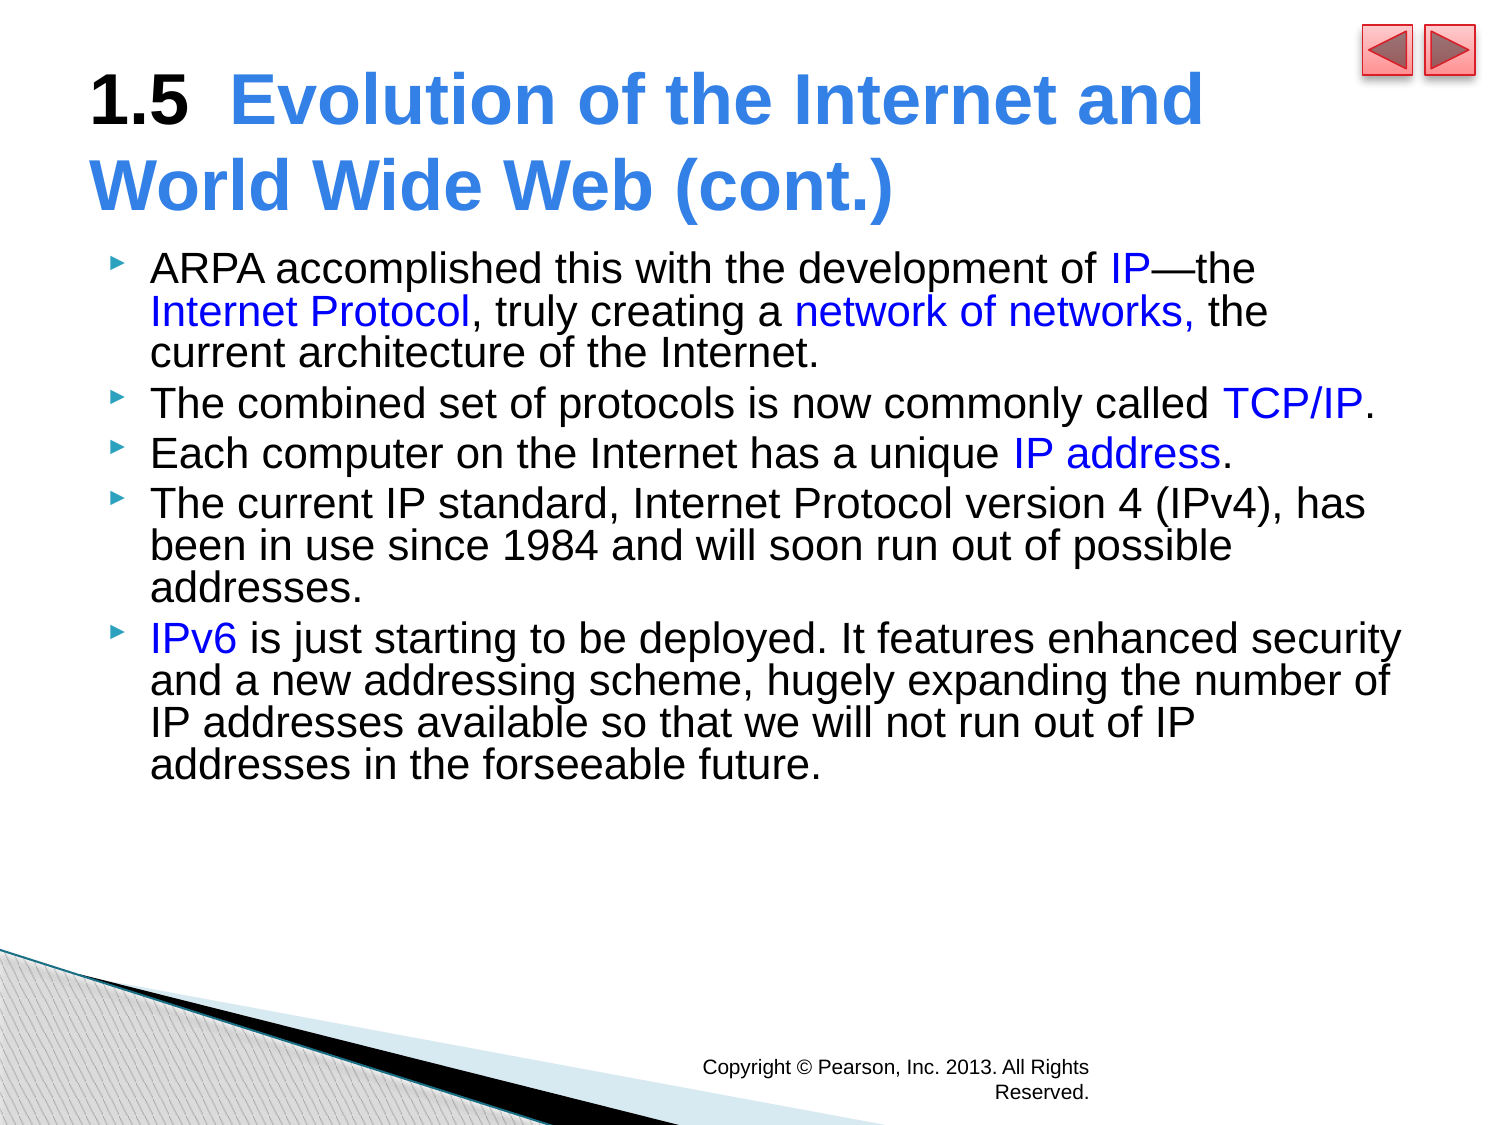

# 1.5  Evolution of the Internet and World Wide Web (cont.)
ARPA accomplished this with the development of IP—the Internet Protocol, truly creating a network of networks, the current architecture of the Internet.
The combined set of protocols is now commonly called TCP/IP.
Each computer on the Internet has a unique IP address.
The current IP standard, Internet Protocol version 4 (IPv4), has been in use since 1984 and will soon run out of possible addresses.
IPv6 is just starting to be deployed. It features enhanced security and a new addressing scheme, hugely expanding the number of IP addresses available so that we will not run out of IP addresses in the forseeable future.
Copyright © Pearson, Inc. 2013. All Rights Reserved.